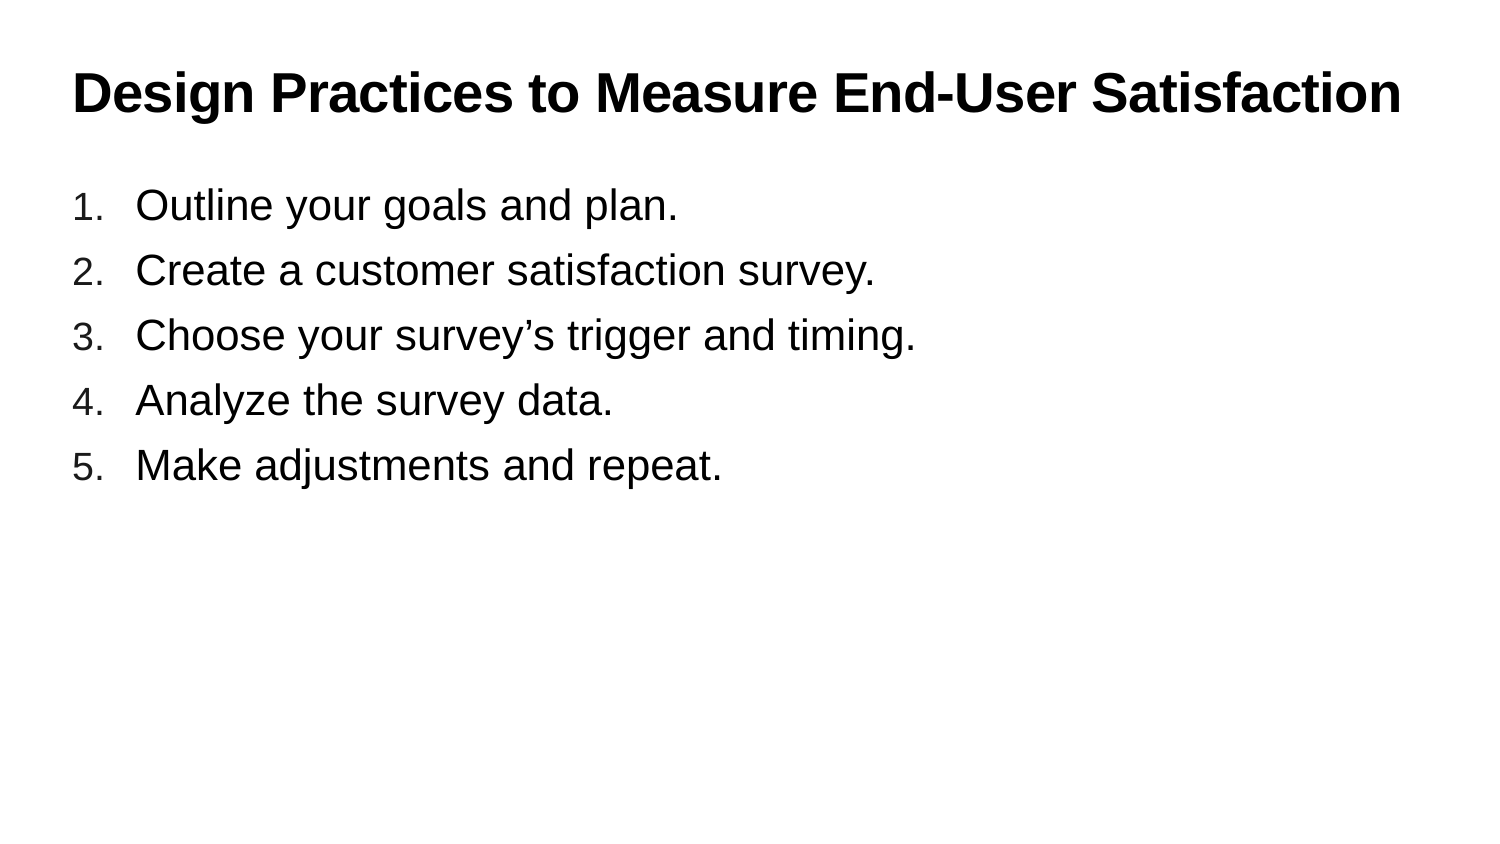

# Design Practices to Measure End-User Satisfaction
Outline your goals and plan.
Create a customer satisfaction survey.
Choose your survey’s trigger and timing.
Analyze the survey data.
Make adjustments and repeat.